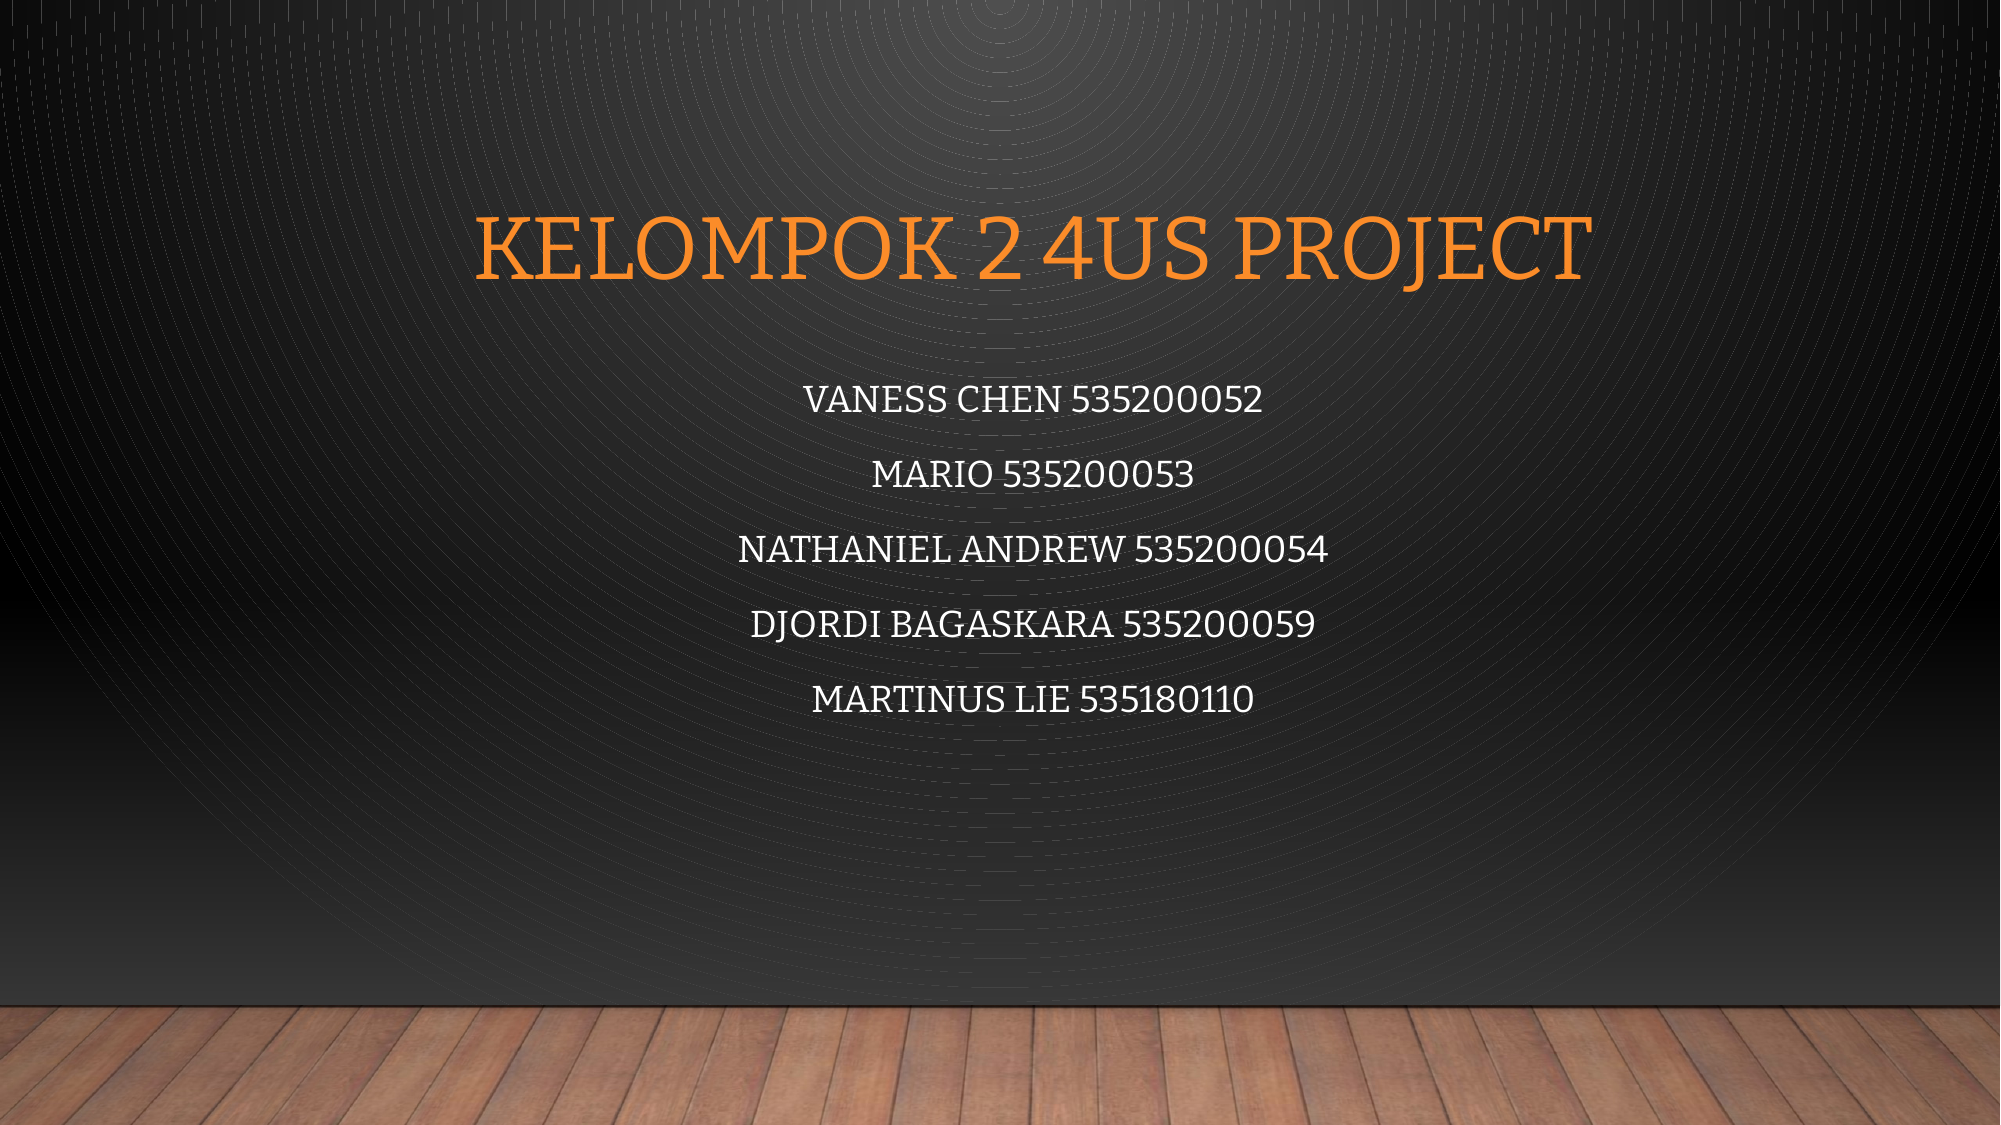

# Kelompok 2 4us project
Vaness chen 535200052
Mario 535200053
Nathaniel Andrew 535200054
Djordi bagaskara 535200059
Martinus lie 535180110